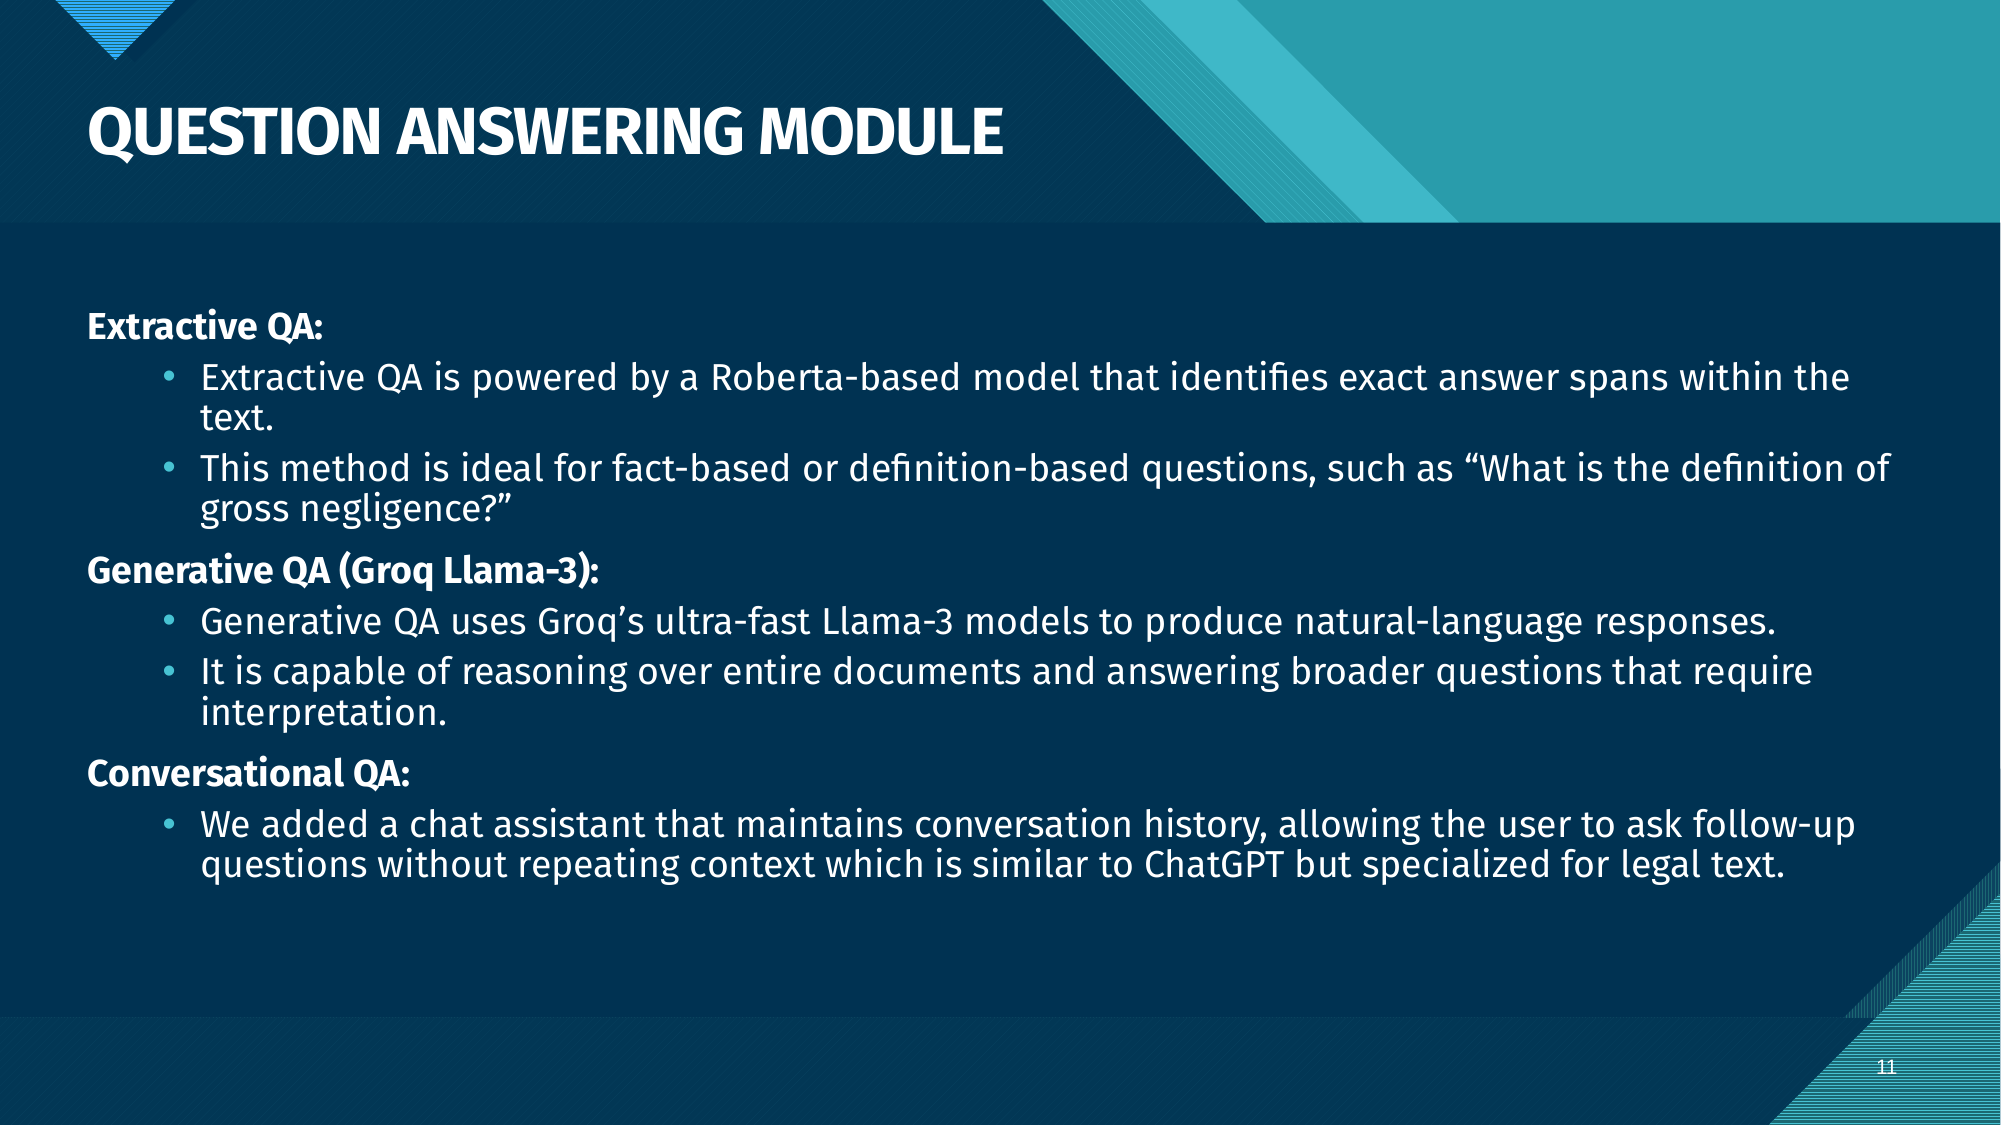

# QUESTION ANSWERING MODULE
Extractive QA:
Extractive QA is powered by a Roberta-based model that identifies exact answer spans within the text.
This method is ideal for fact-based or definition-based questions, such as “What is the definition of gross negligence?”
Generative QA (Groq Llama-3):
Generative QA uses Groq’s ultra-fast Llama-3 models to produce natural-language responses.
It is capable of reasoning over entire documents and answering broader questions that require interpretation.
Conversational QA:
We added a chat assistant that maintains conversation history, allowing the user to ask follow-up questions without repeating context which is similar to ChatGPT but specialized for legal text.

11